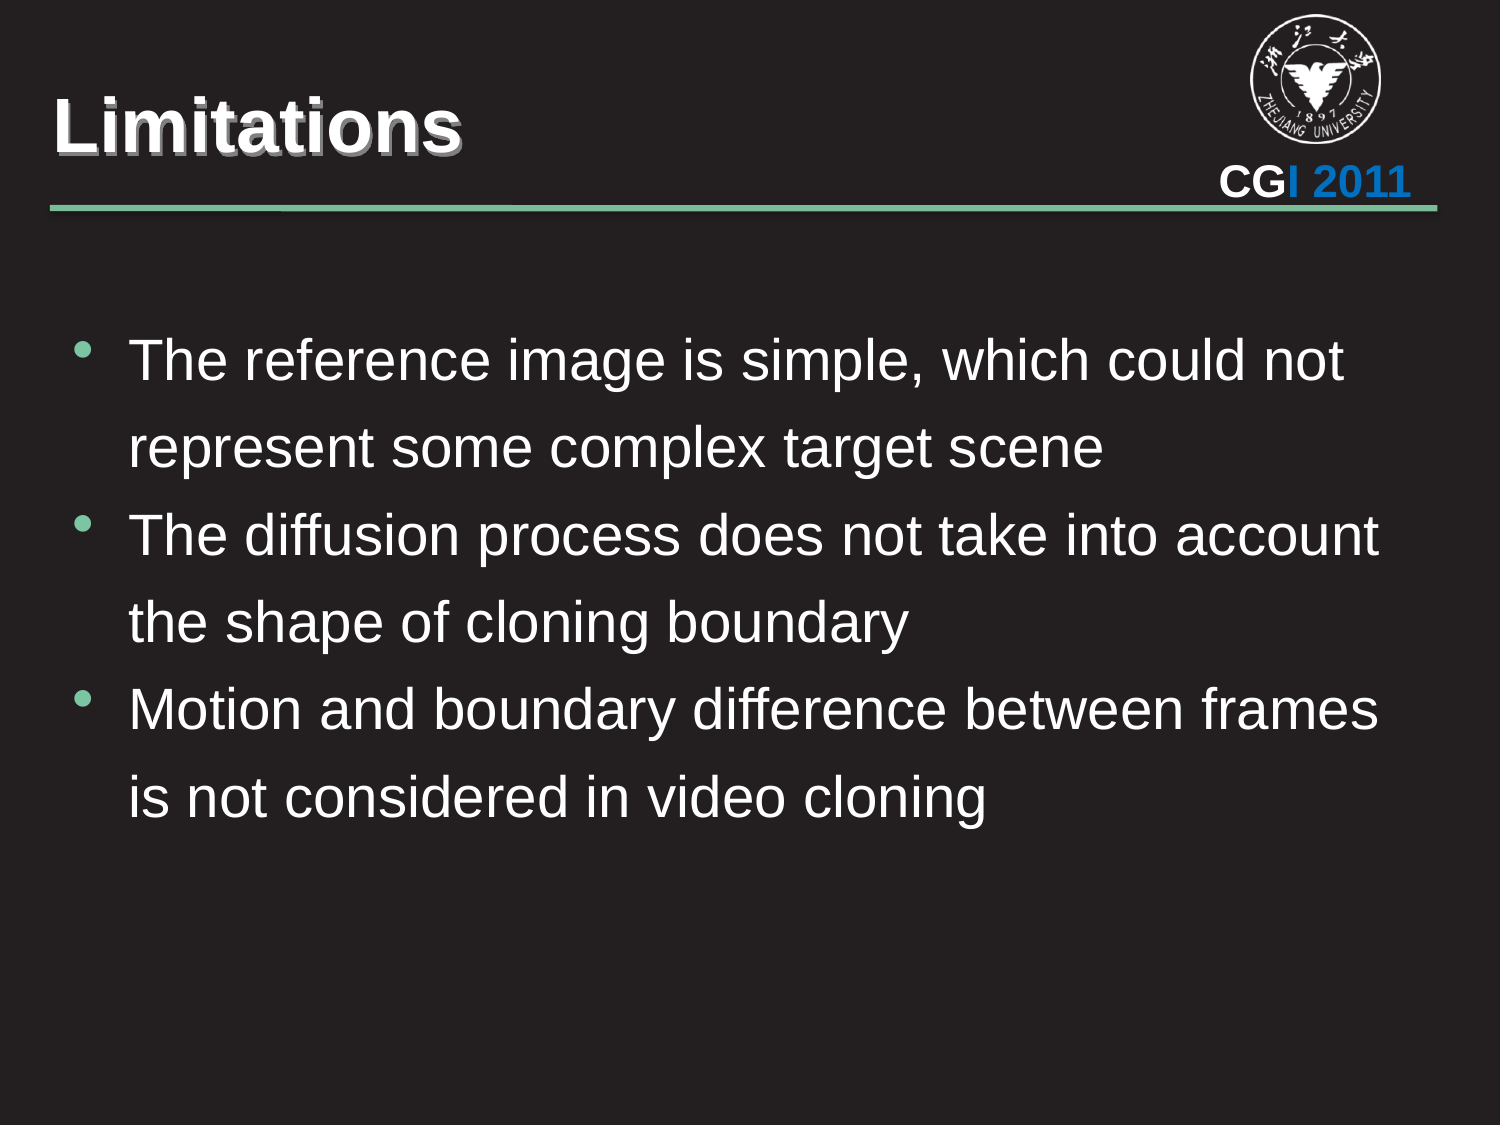

# Limitations
The reference image is simple, which could not represent some complex target scene
The diffusion process does not take into account the shape of cloning boundary
Motion and boundary difference between frames is not considered in video cloning